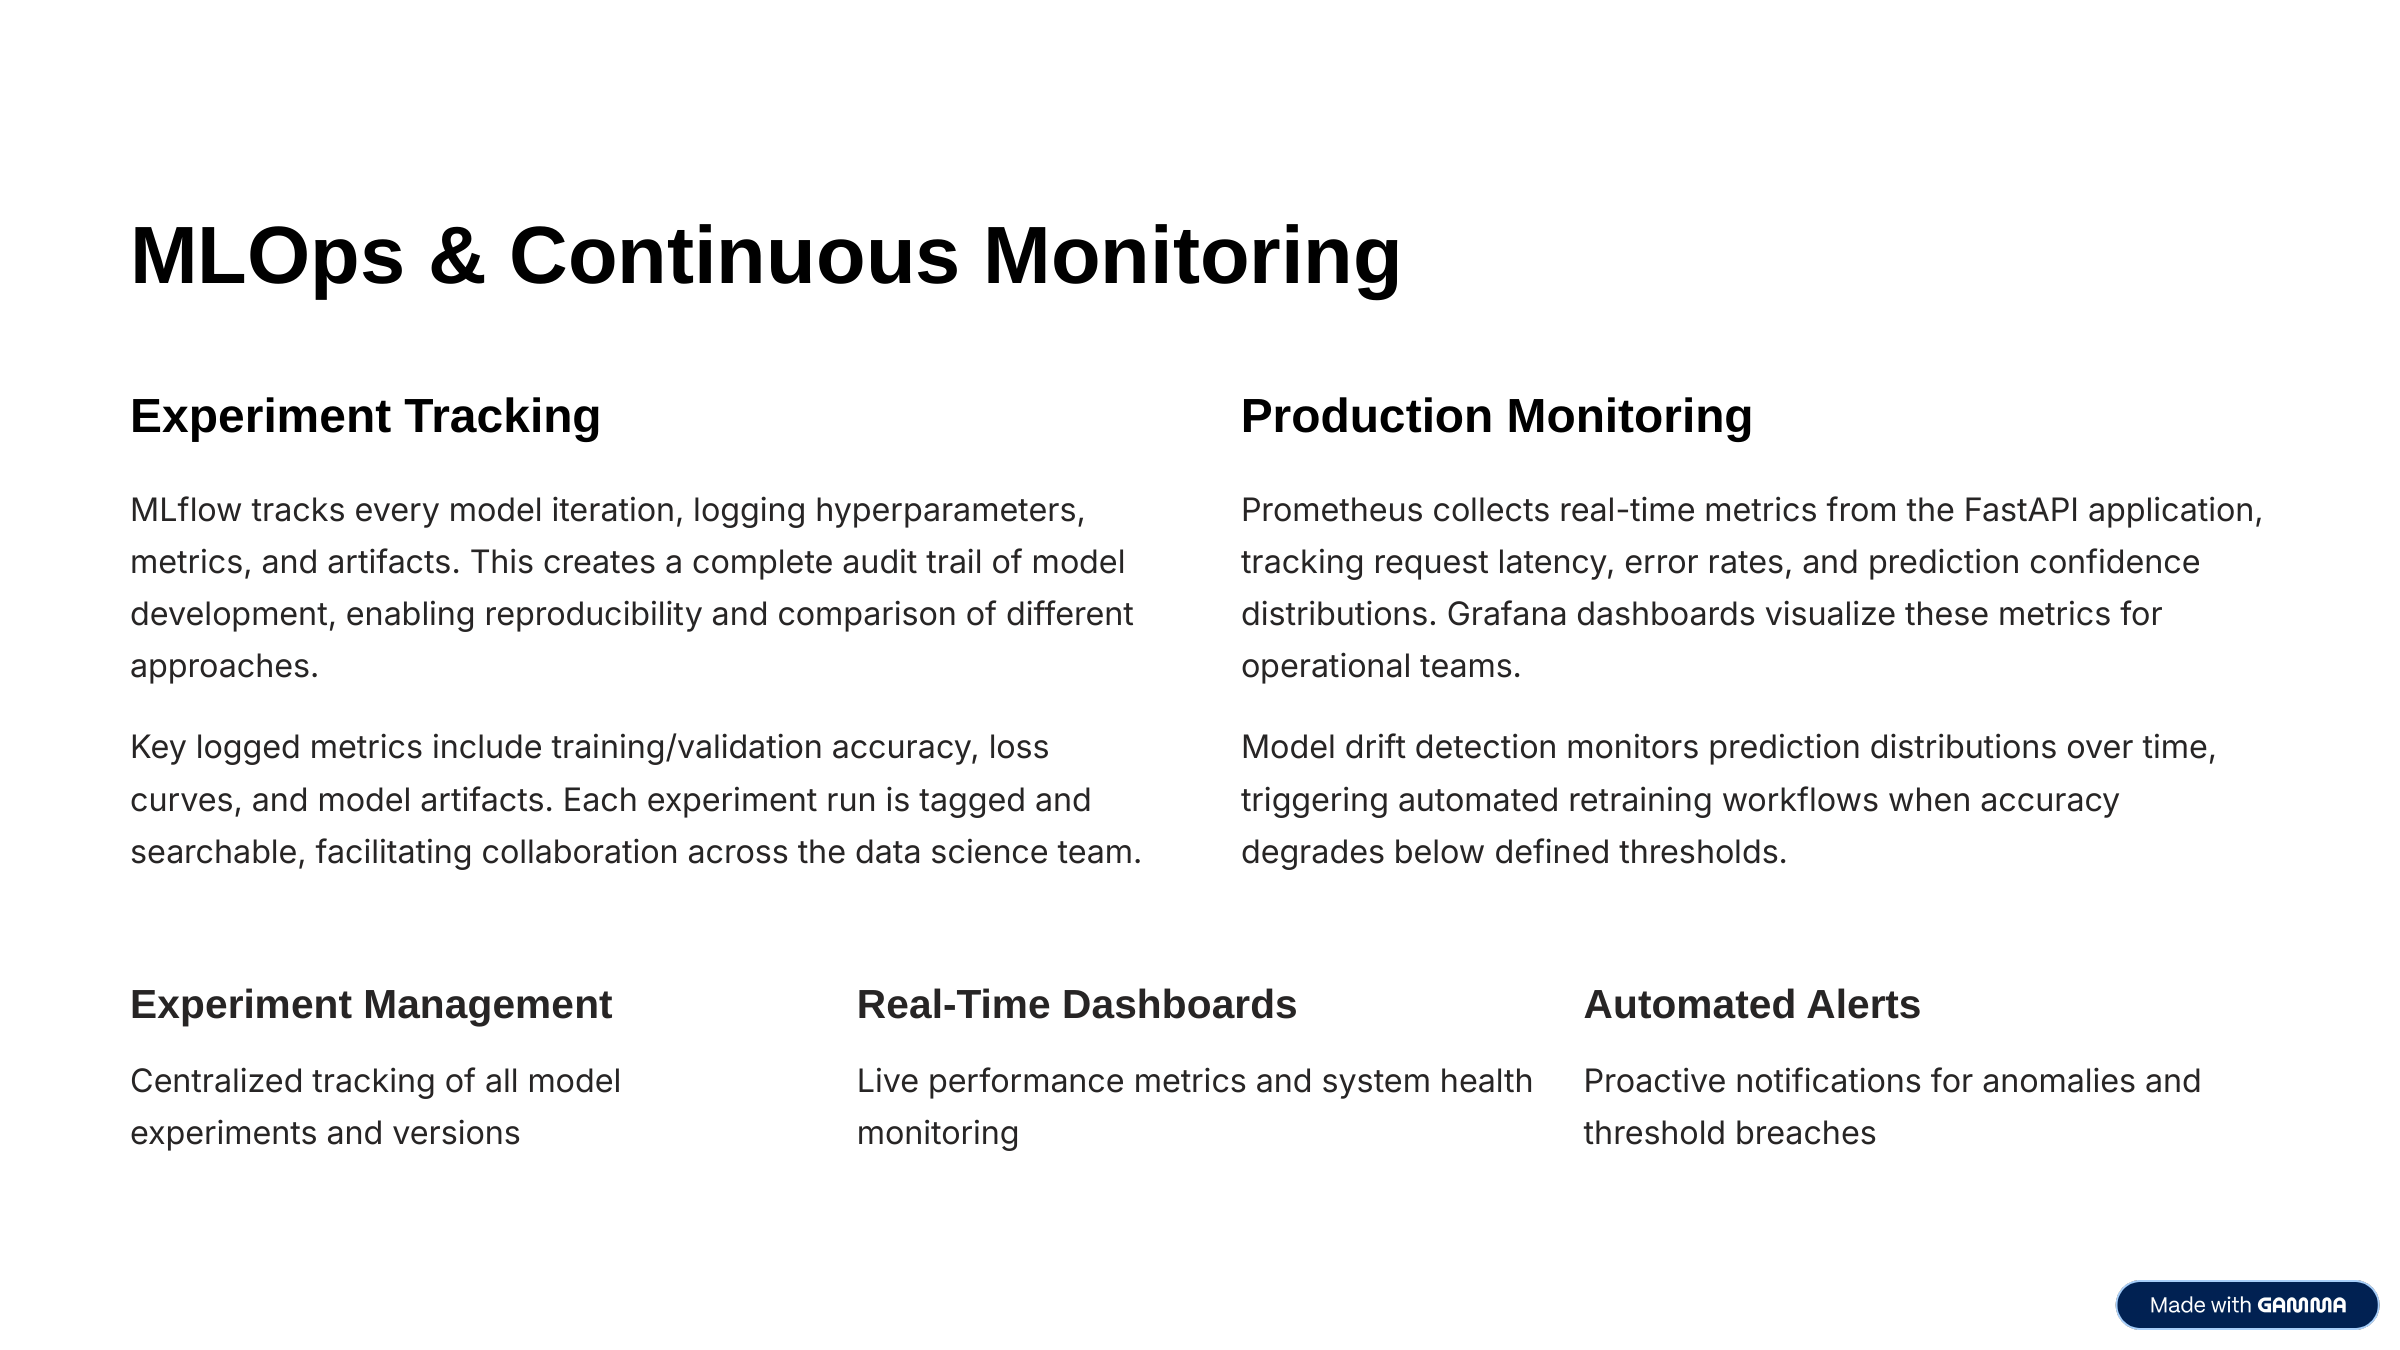

MLOps & Continuous Monitoring
Experiment Tracking
Production Monitoring
MLflow tracks every model iteration, logging hyperparameters, metrics, and artifacts. This creates a complete audit trail of model development, enabling reproducibility and comparison of different approaches.
Prometheus collects real-time metrics from the FastAPI application, tracking request latency, error rates, and prediction confidence distributions. Grafana dashboards visualize these metrics for operational teams.
Key logged metrics include training/validation accuracy, loss curves, and model artifacts. Each experiment run is tagged and searchable, facilitating collaboration across the data science team.
Model drift detection monitors prediction distributions over time, triggering automated retraining workflows when accuracy degrades below defined thresholds.
Experiment Management
Real-Time Dashboards
Automated Alerts
Centralized tracking of all model experiments and versions
Live performance metrics and system health monitoring
Proactive notifications for anomalies and threshold breaches